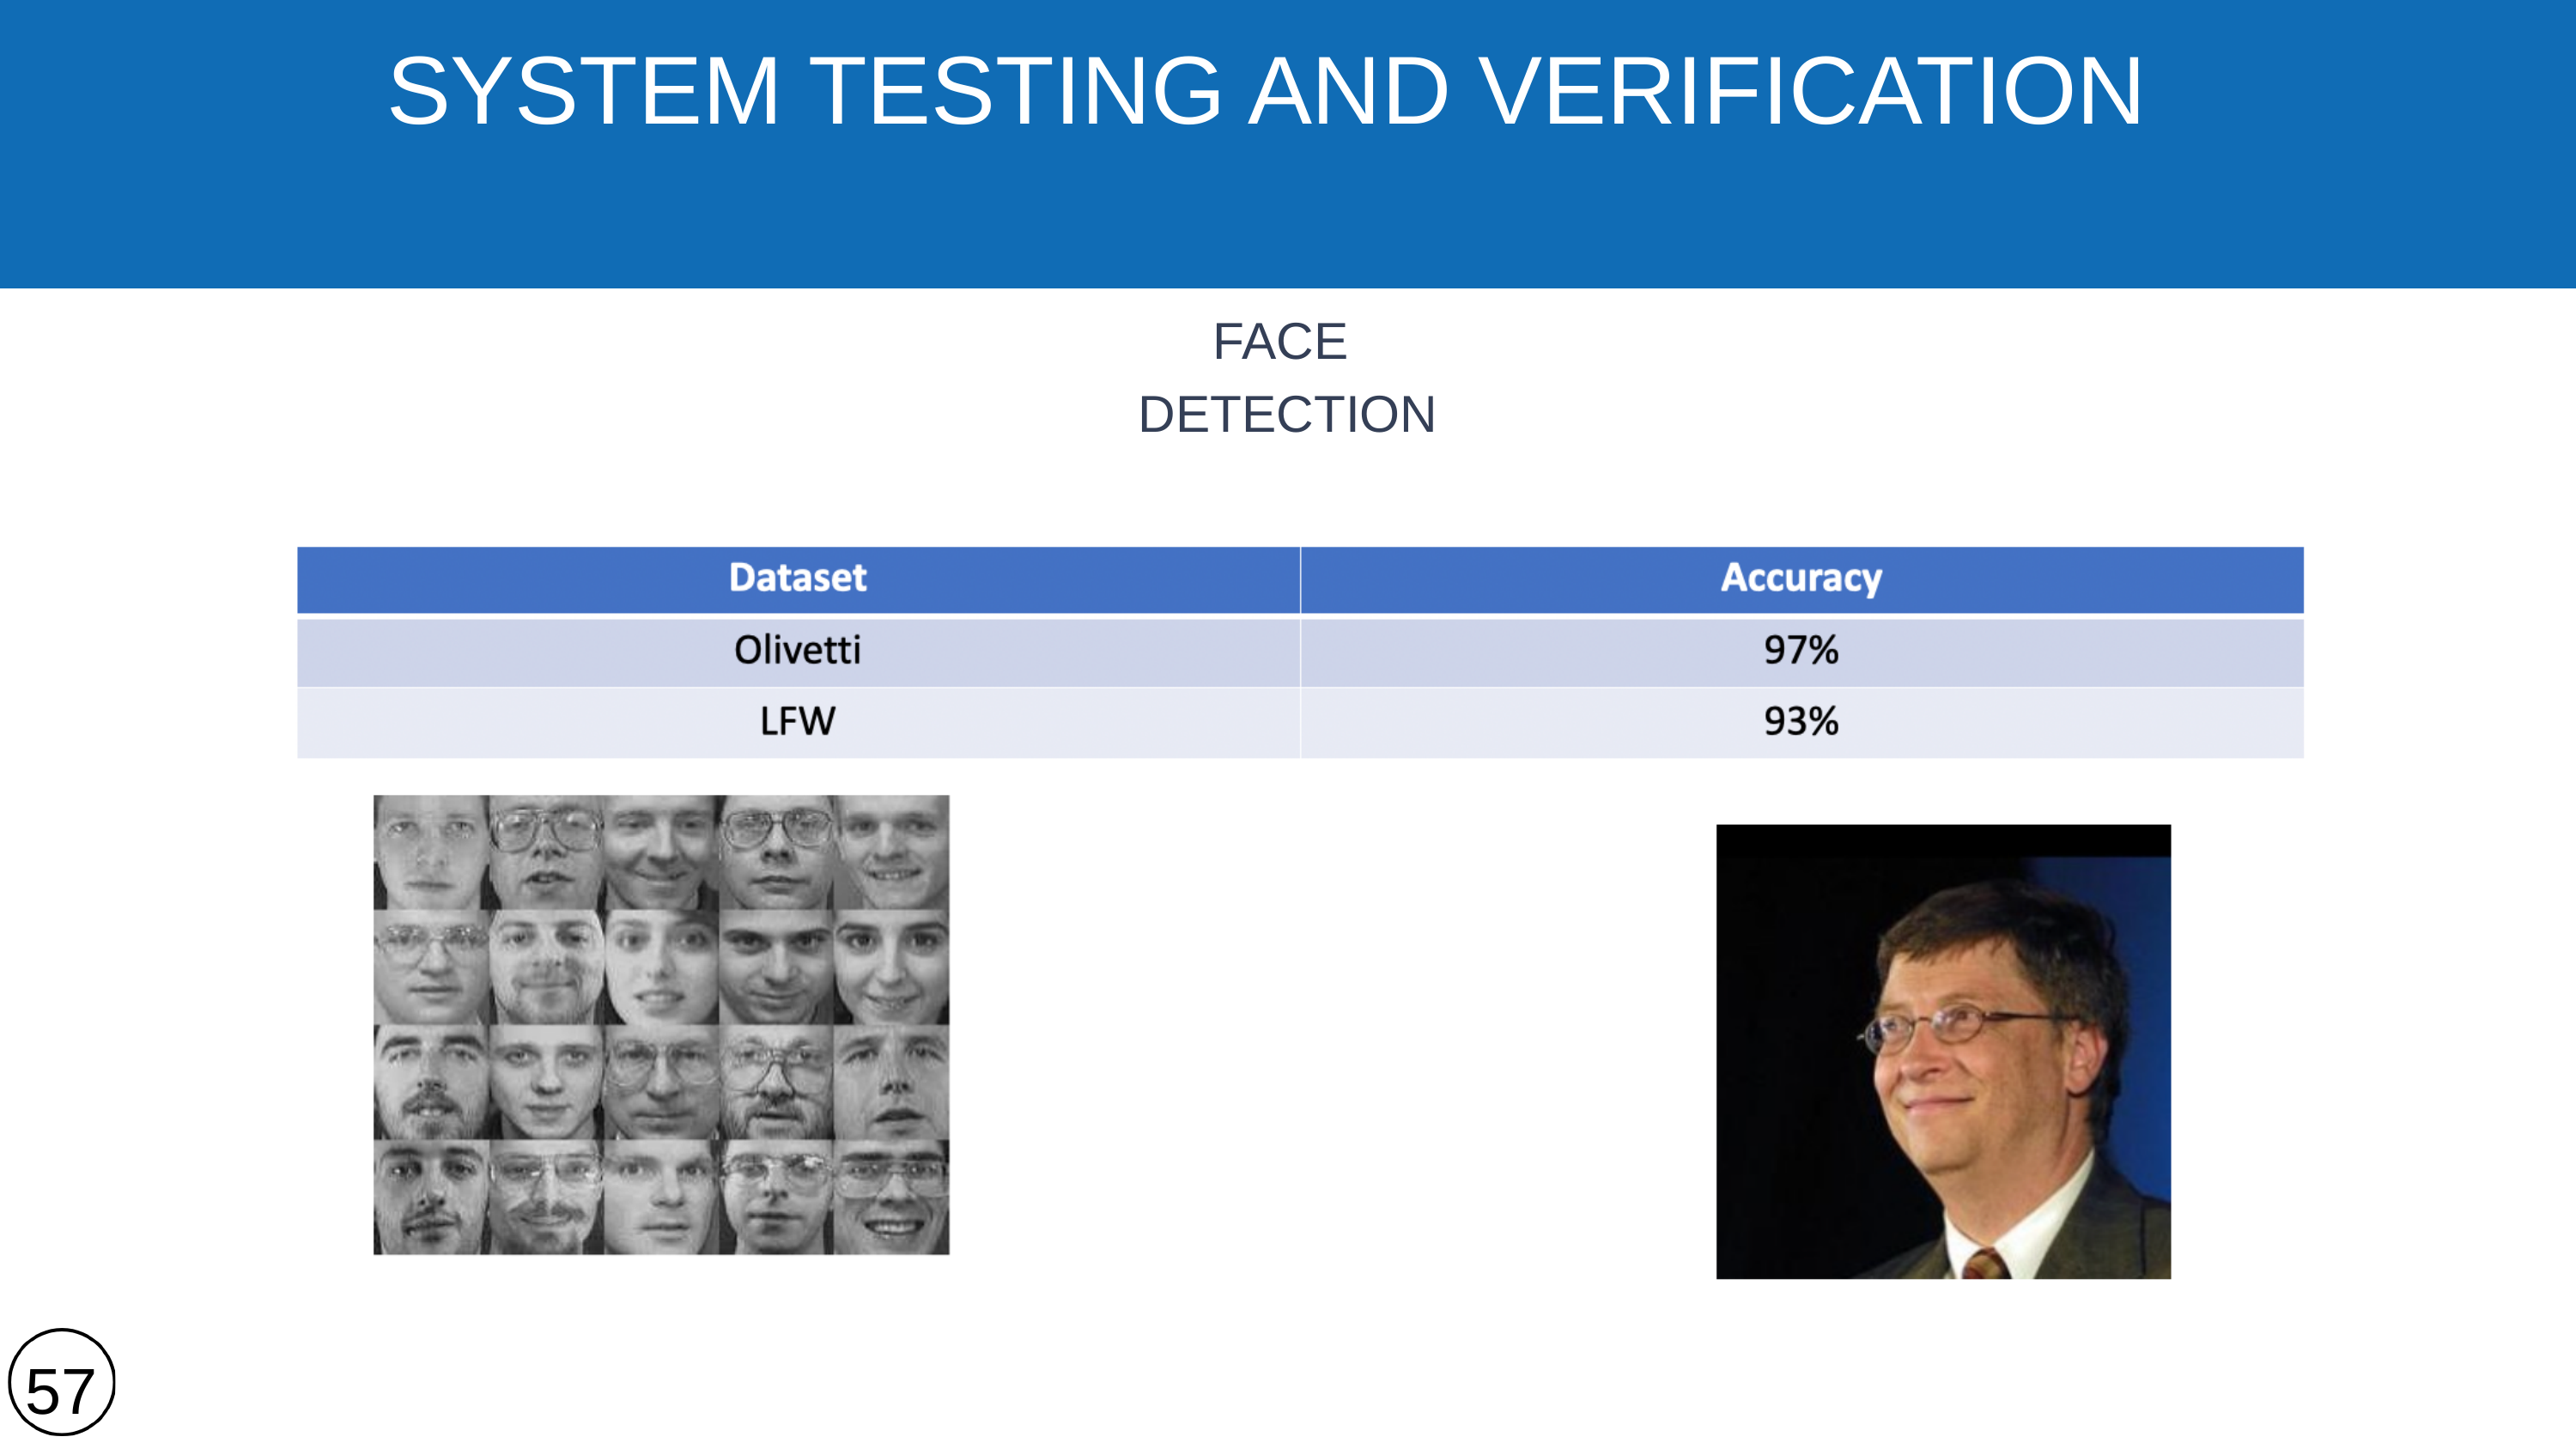

SYSTEM TESTING AND VERIFICATION

FACE
DETECTION

57